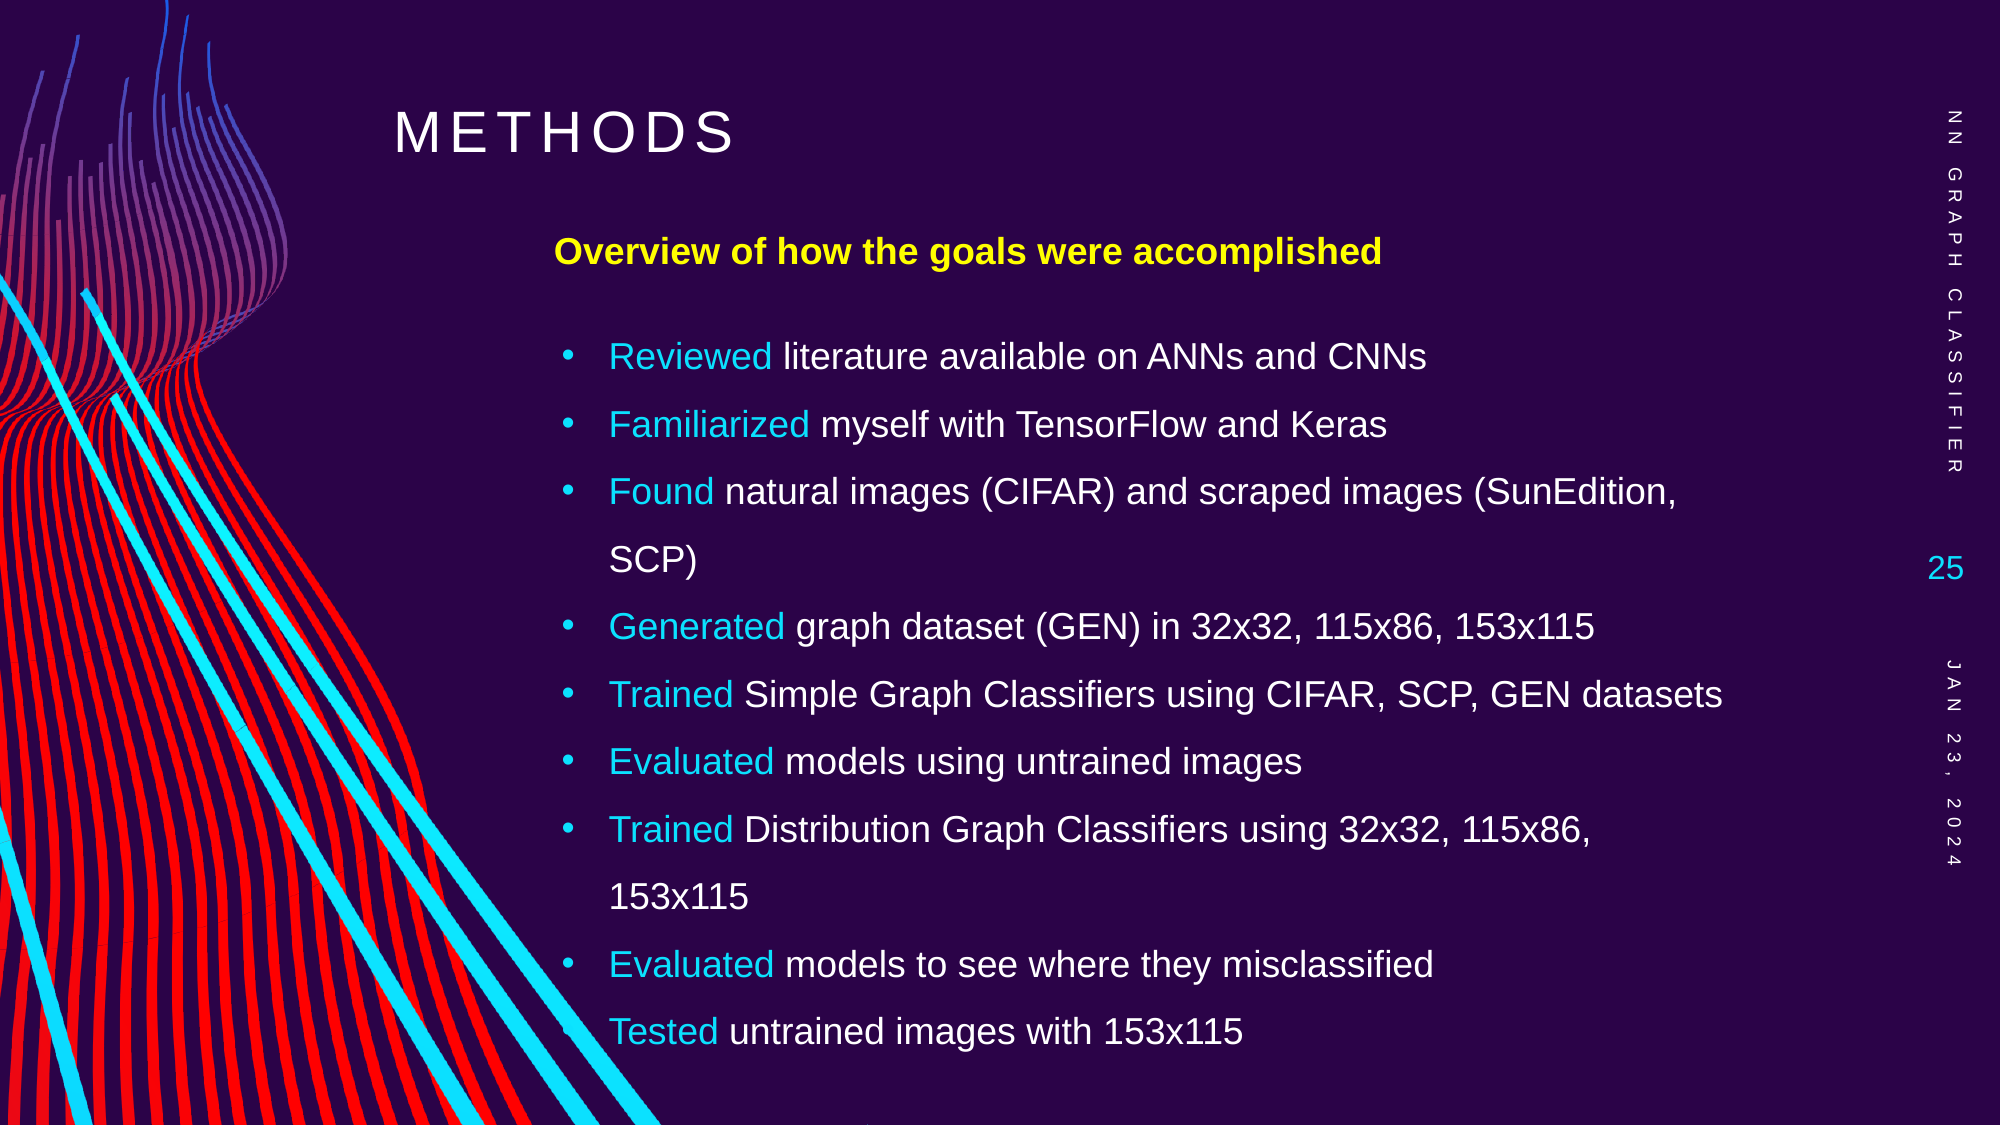

Methods
Overview of how the goals were accomplished
NN Graph Classifier
Reviewed literature available on ANNs and CNNs
Familiarized myself with TensorFlow and Keras
Found natural images (CIFAR) and scraped images (SunEdition, SCP)
Generated graph dataset (GEN) in 32x32, 115x86, 153x115
Trained Simple Graph Classifiers using CIFAR, SCP, GEN datasets
Evaluated models using untrained images
Trained Distribution Graph Classifiers using 32x32, 115x86, 153x115
Evaluated models to see where they misclassified
Tested untrained images with 153x115

25
Jan 23, 2024